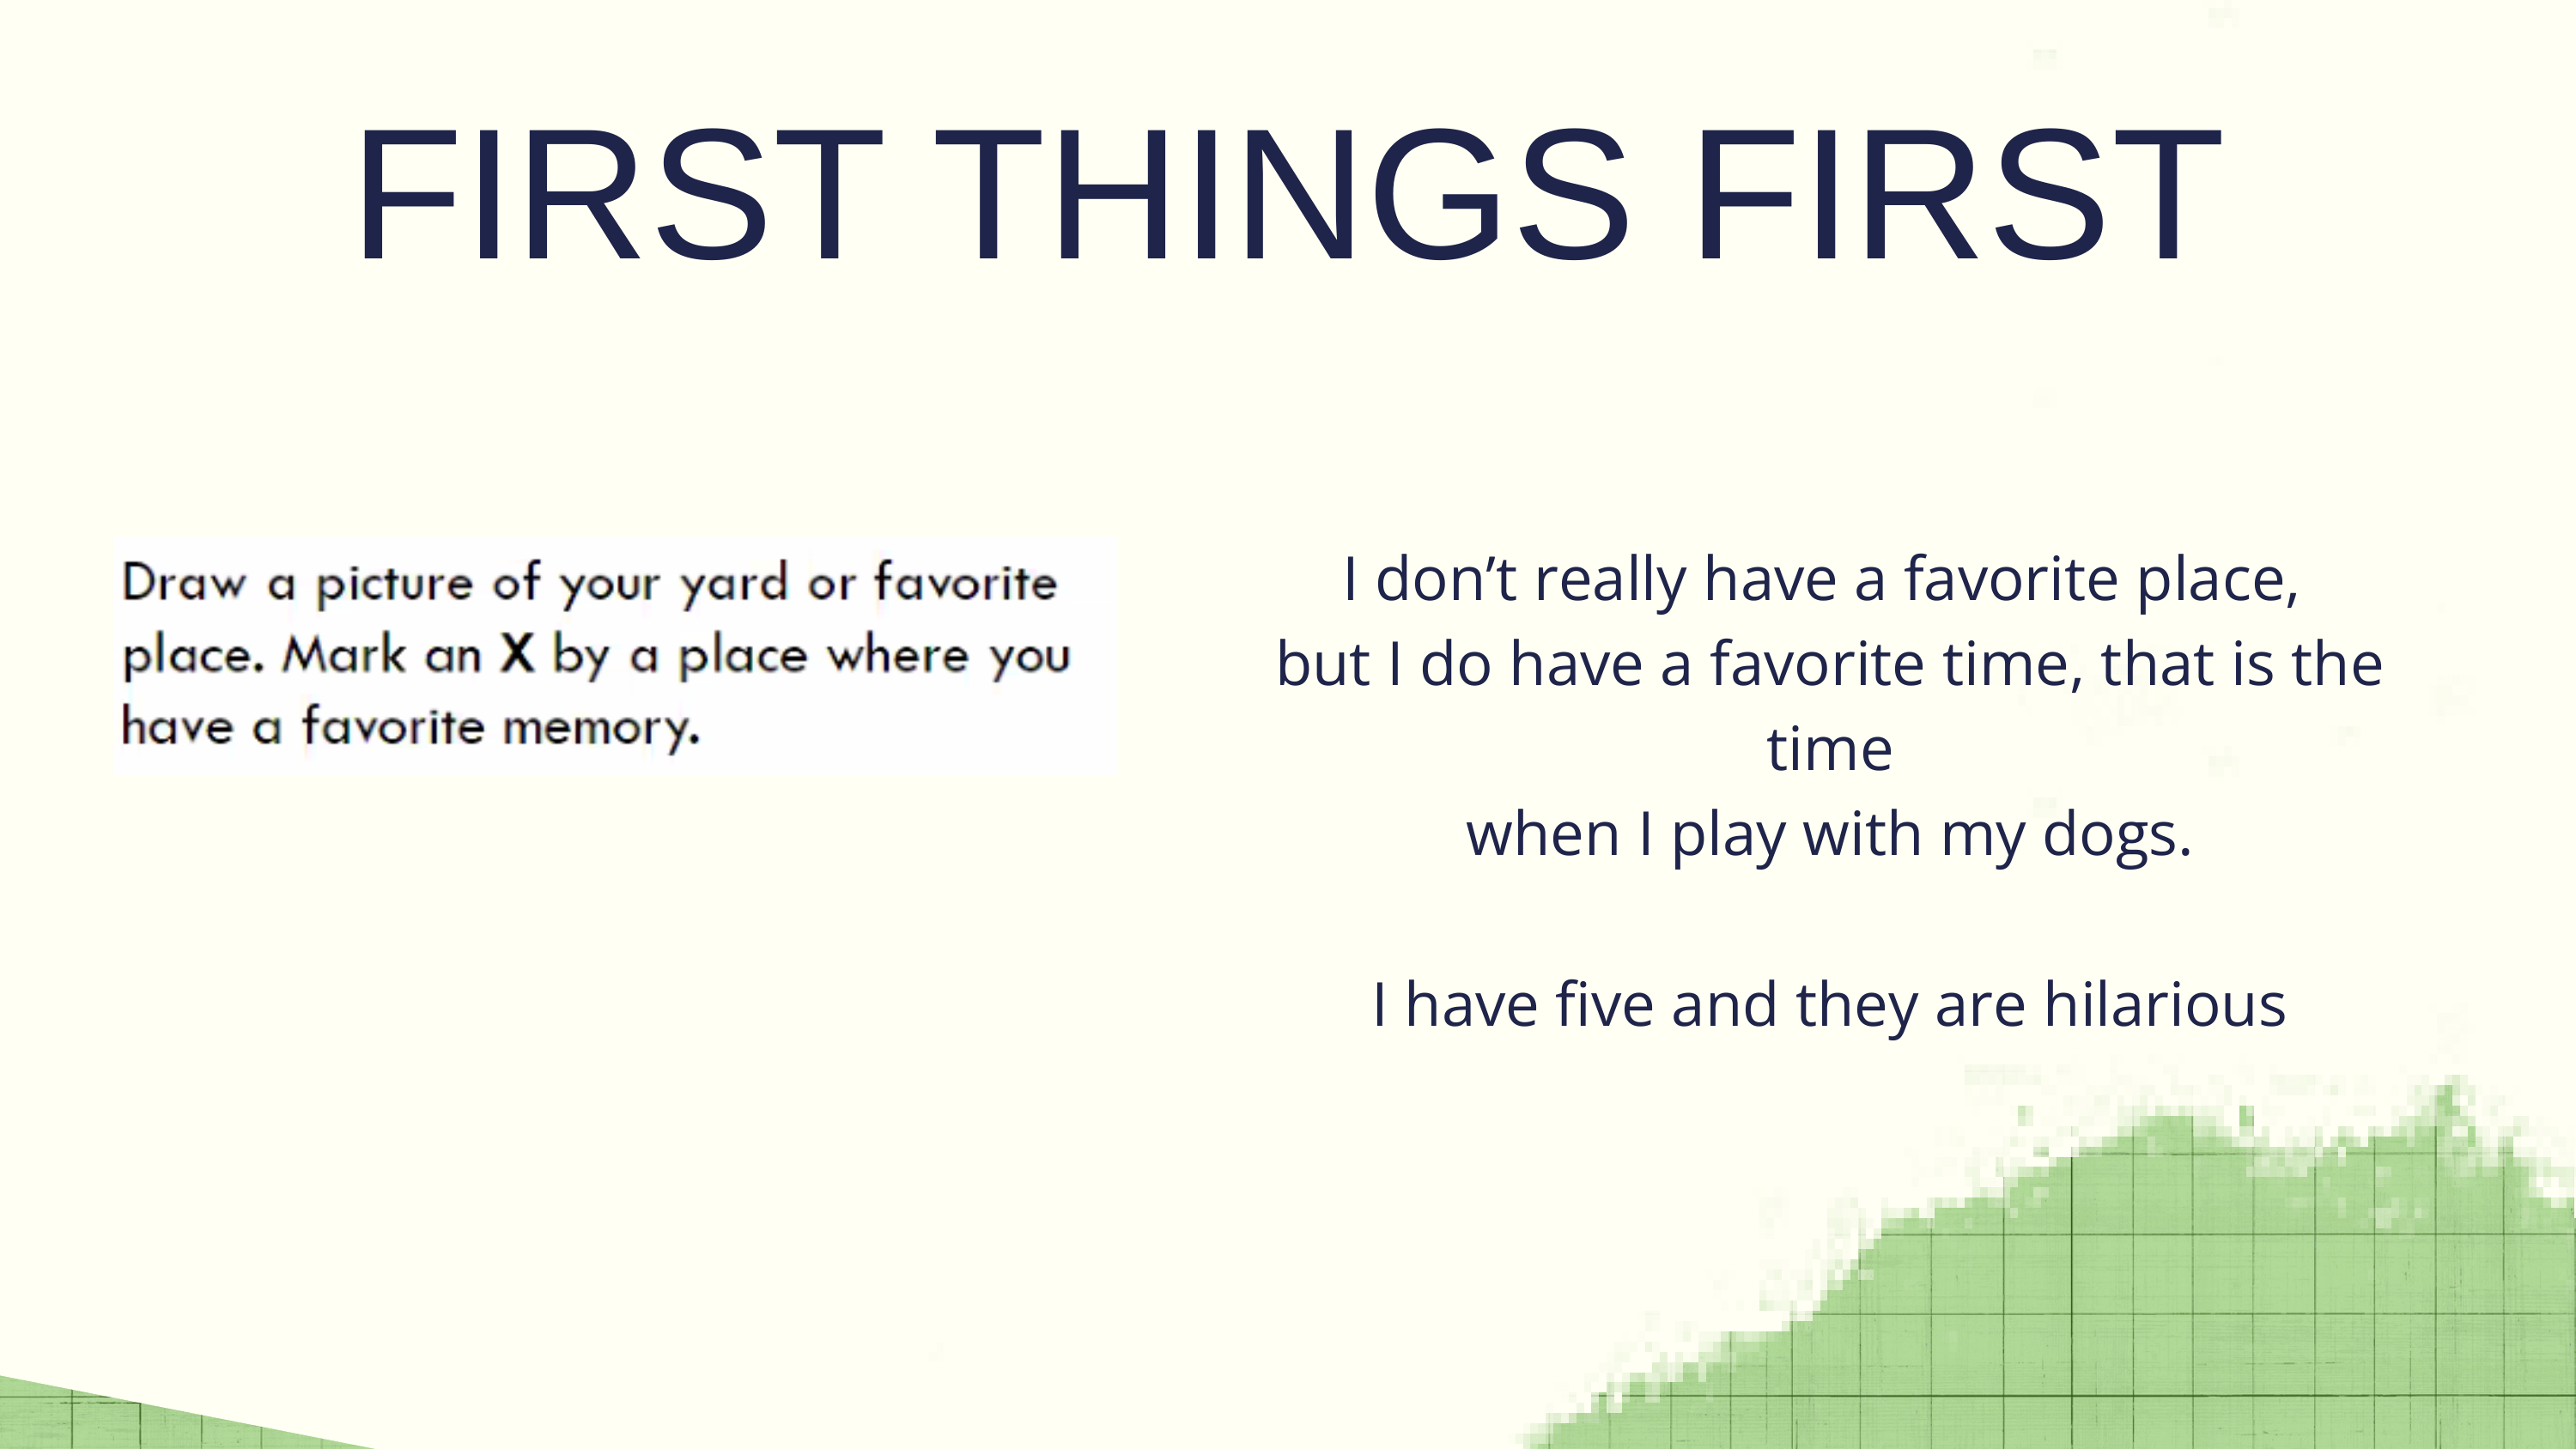

FIRST THINGS FIRST
I don’t really have a favorite place,
but I do have a favorite time, that is the time
when I play with my dogs.

I have five and they are hilarious